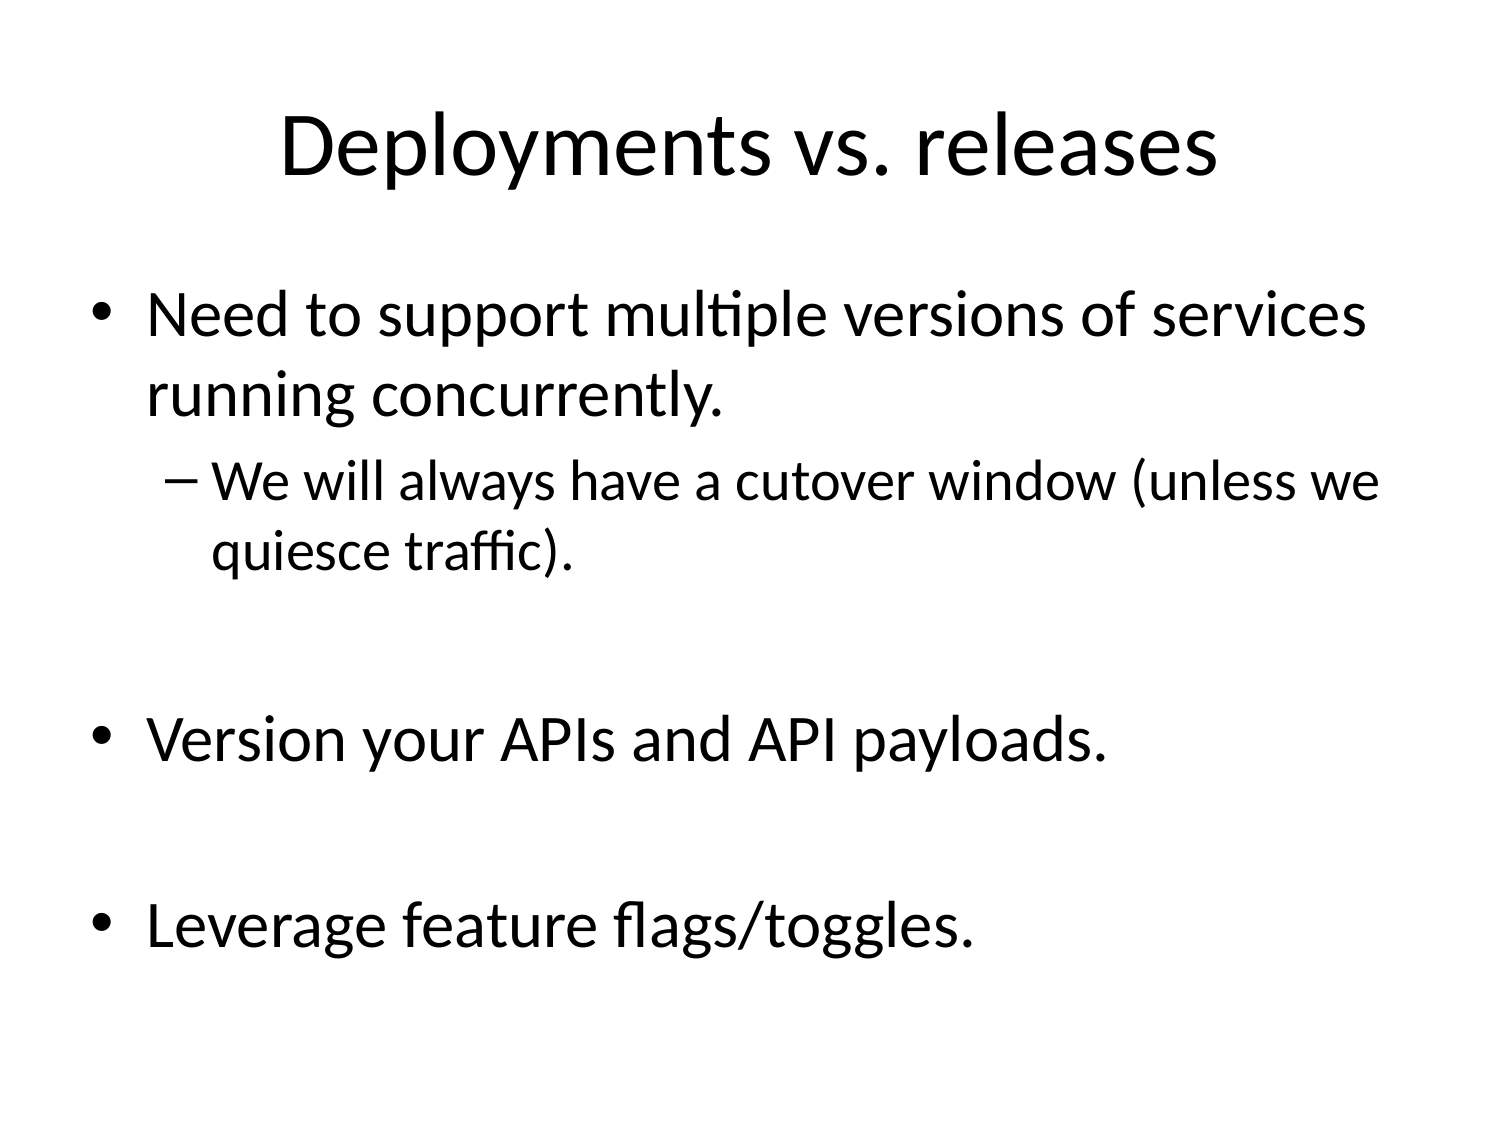

# Deployments vs. releases
Need to support multiple versions of services running concurrently.
We will always have a cutover window (unless we quiesce traffic).

Version your APIs and API payloads.

Leverage feature flags/toggles.